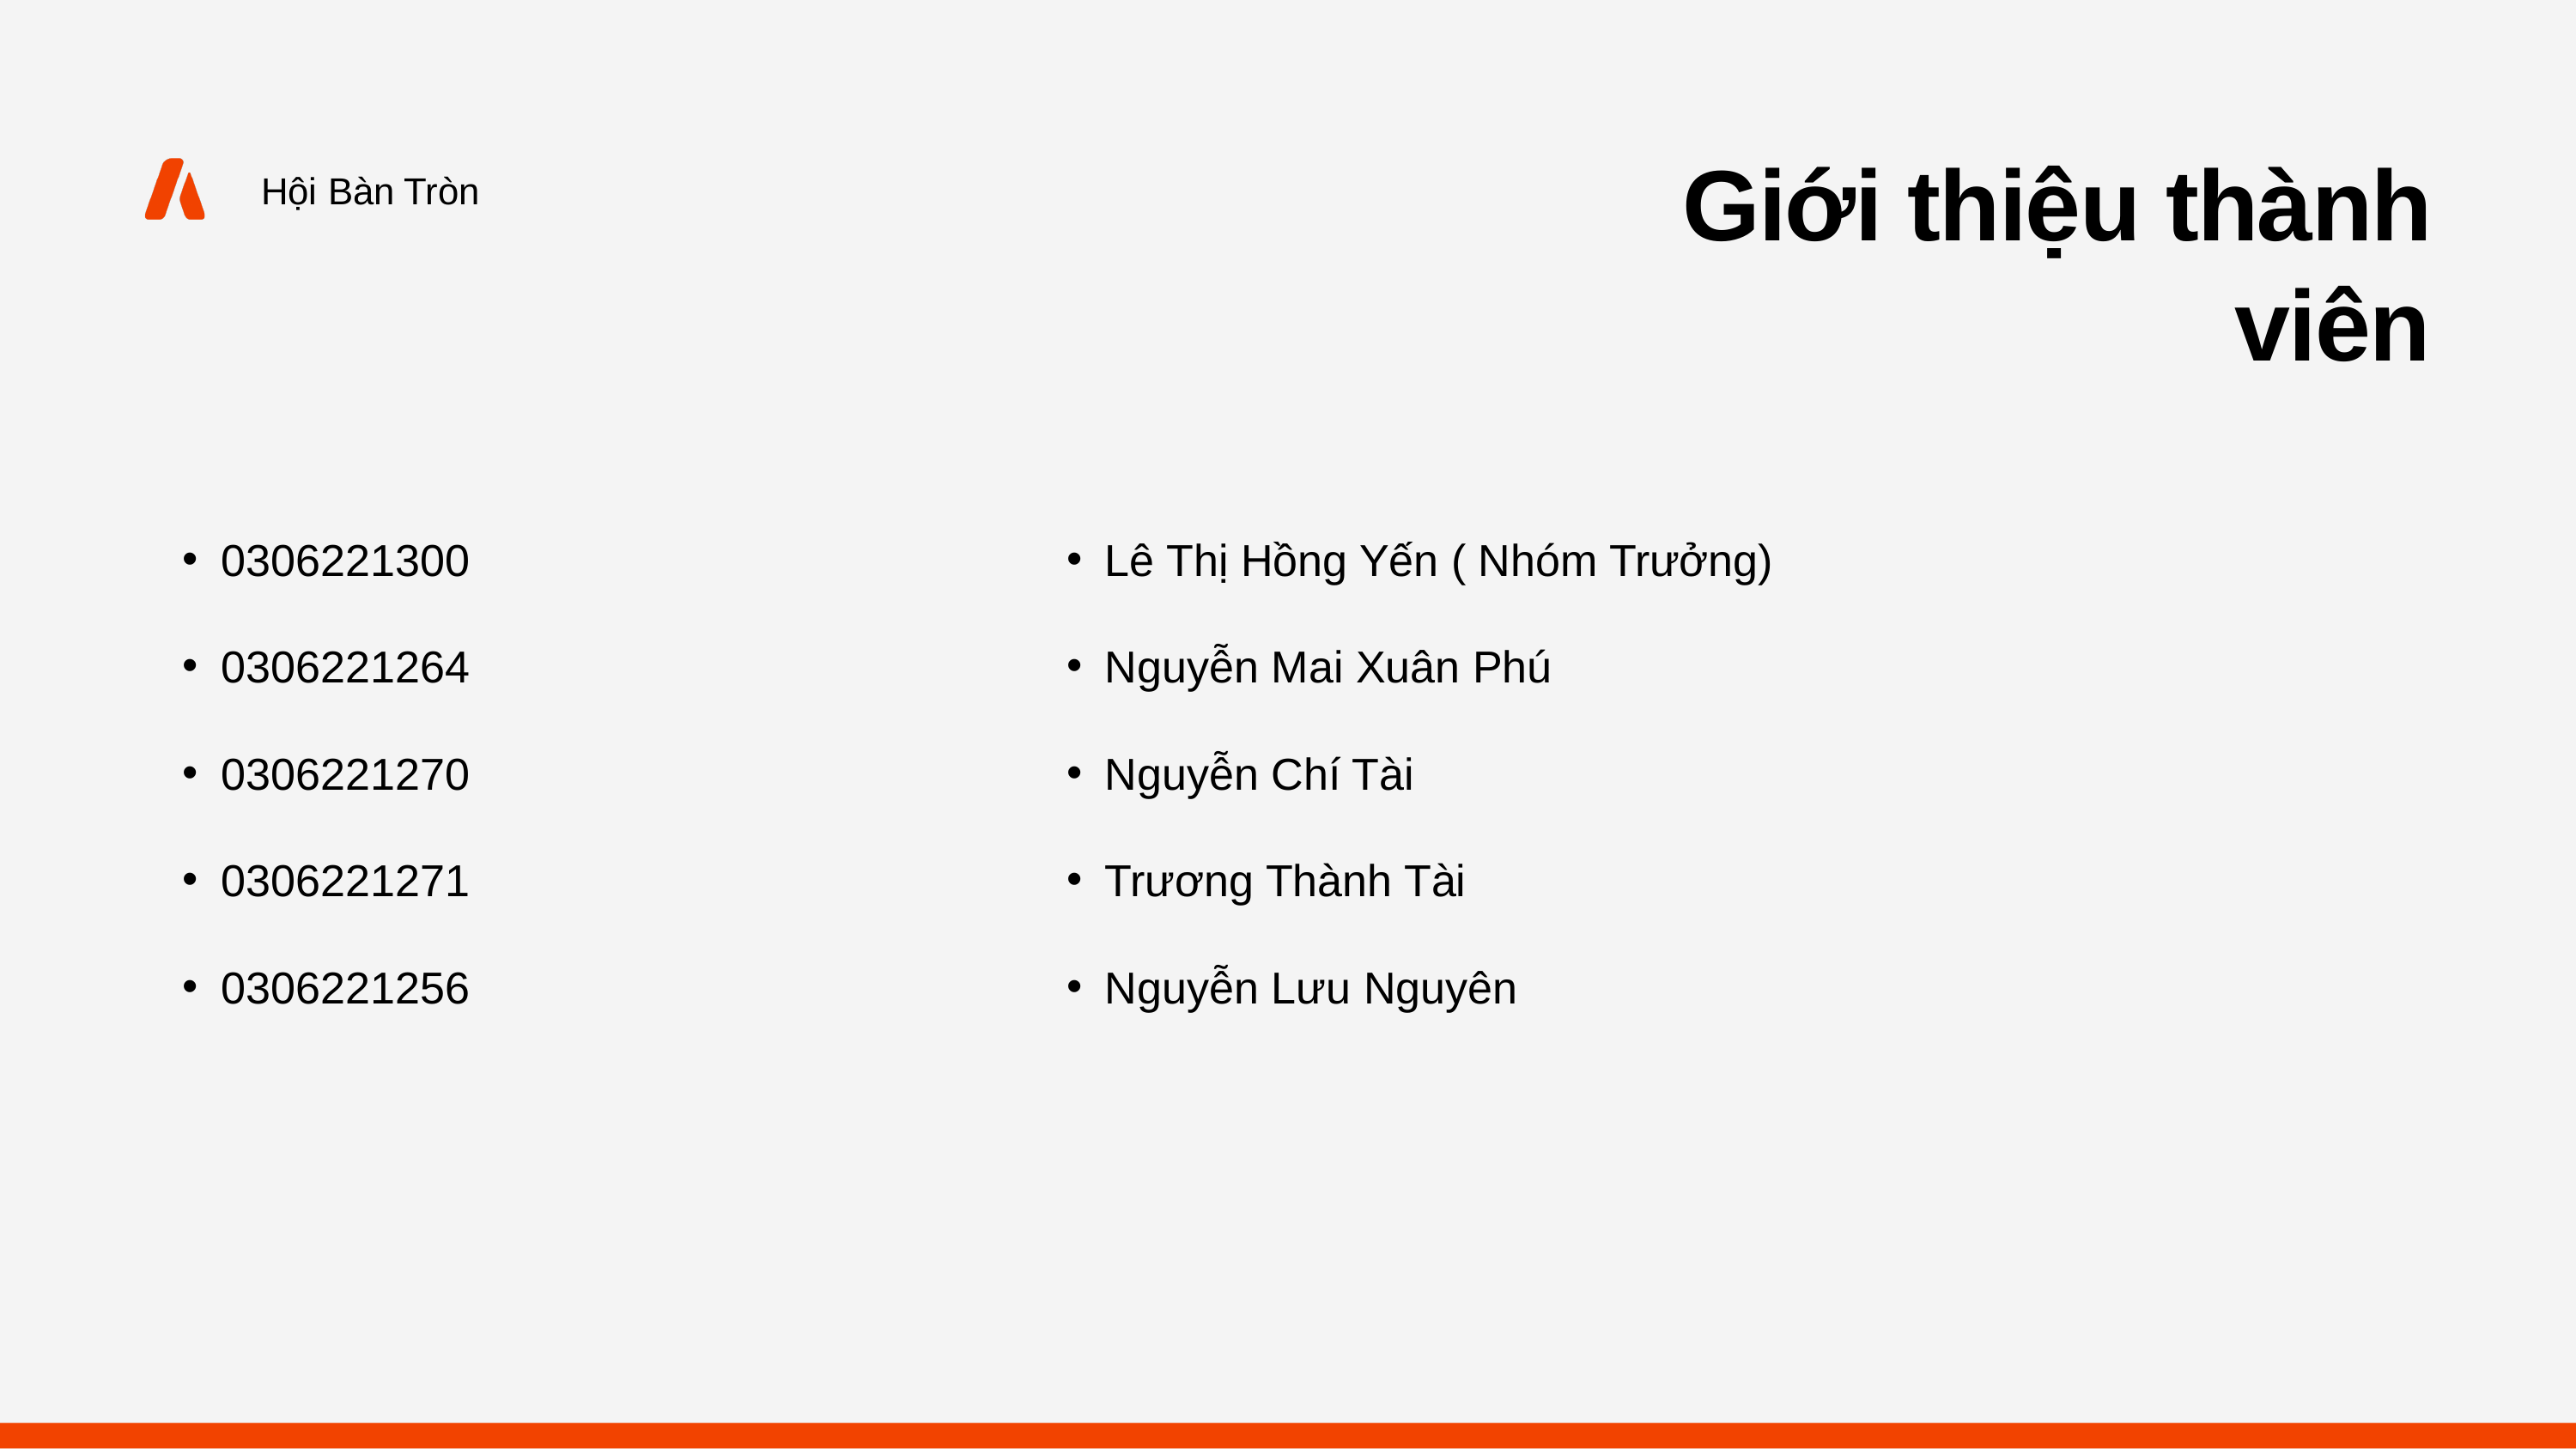

Giới thiệu thành viên

Hội Bàn Tròn
0306221300
Lê Thị Hồng Yến ( Nhóm Trưởng)
0306221264
Nguyễn Mai Xuân Phú
0306221270
Nguyễn Chí Tài
0306221271
Trương Thành Tài
0306221256
Nguyễn Lưu Nguyên